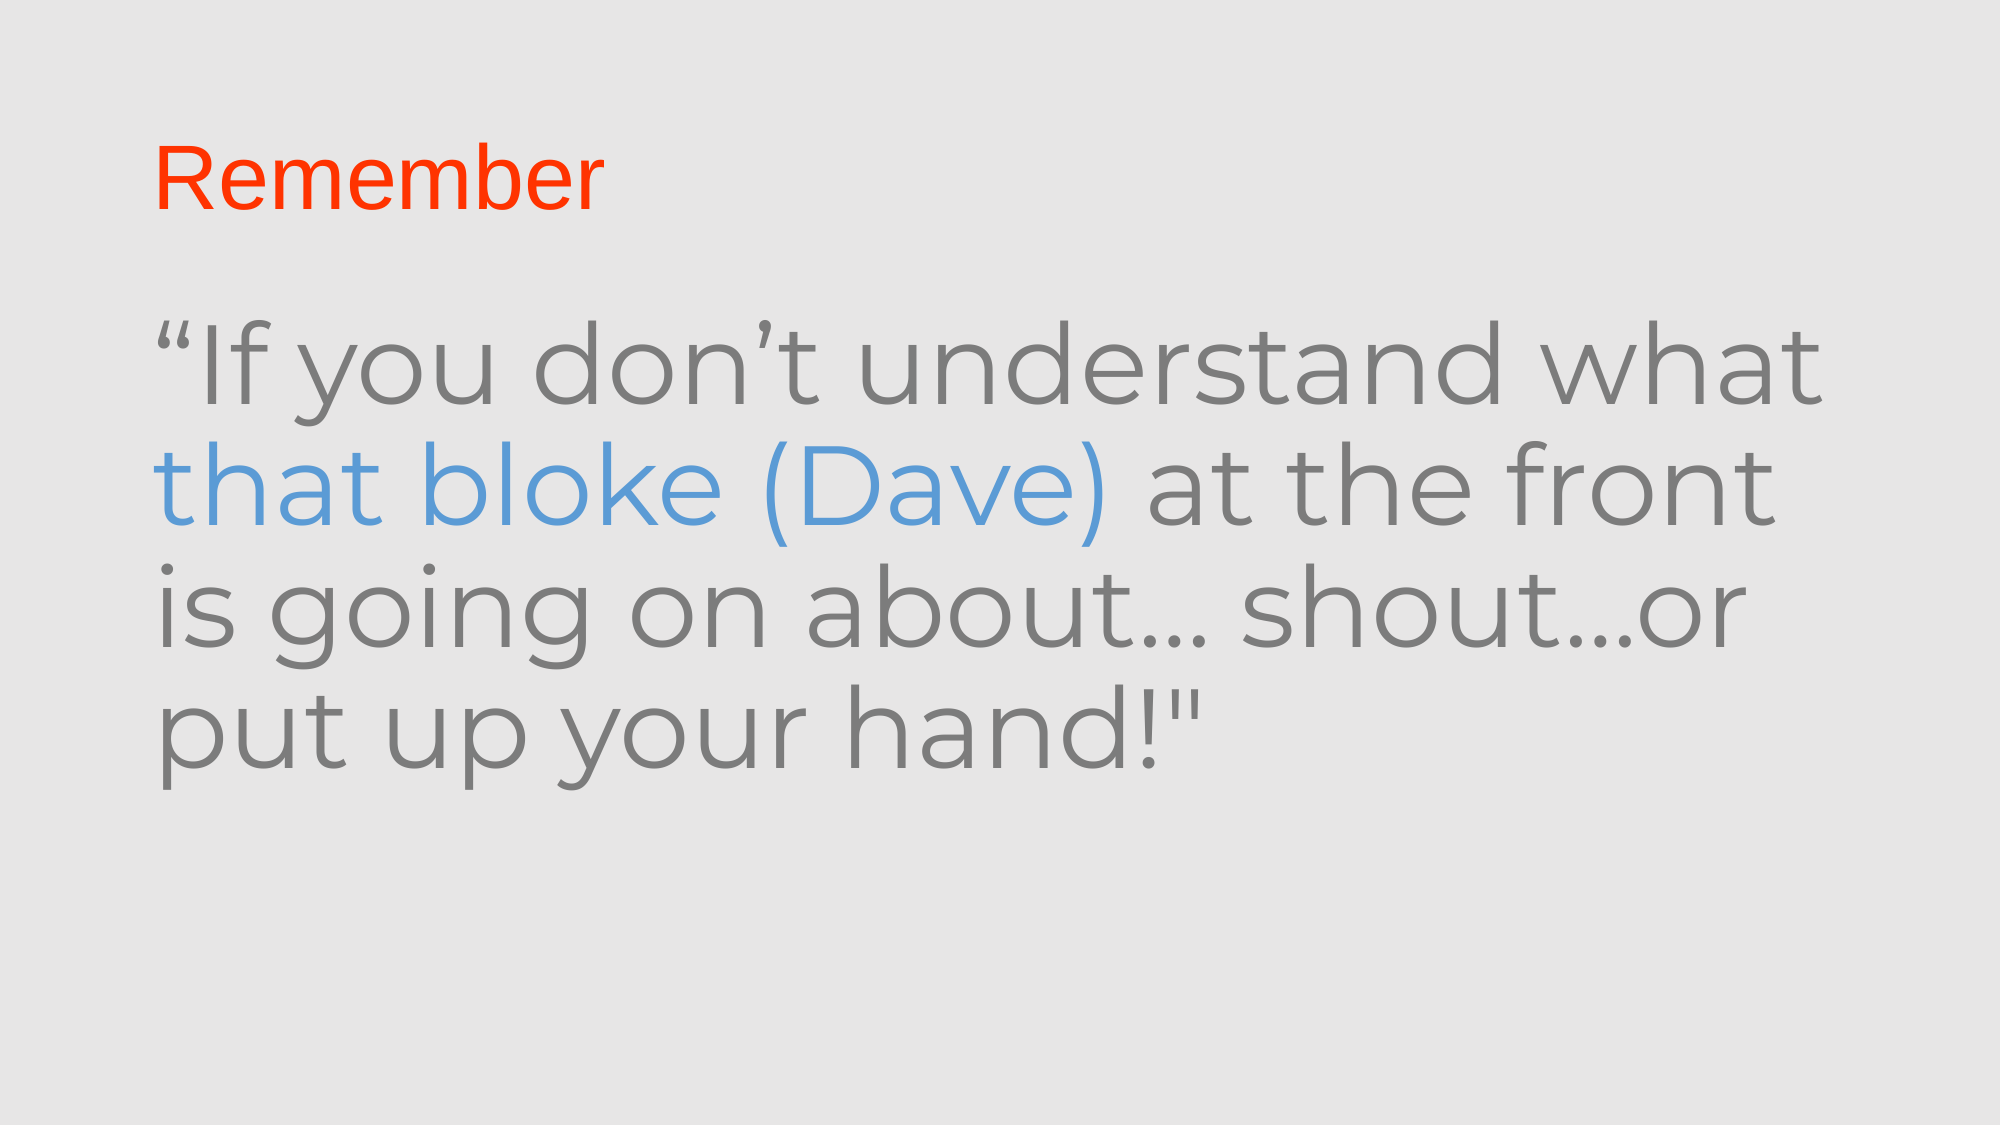

# Remember
“If you don’t understand what that bloke (Dave) at the front is going on about… shout…or put up your hand!"